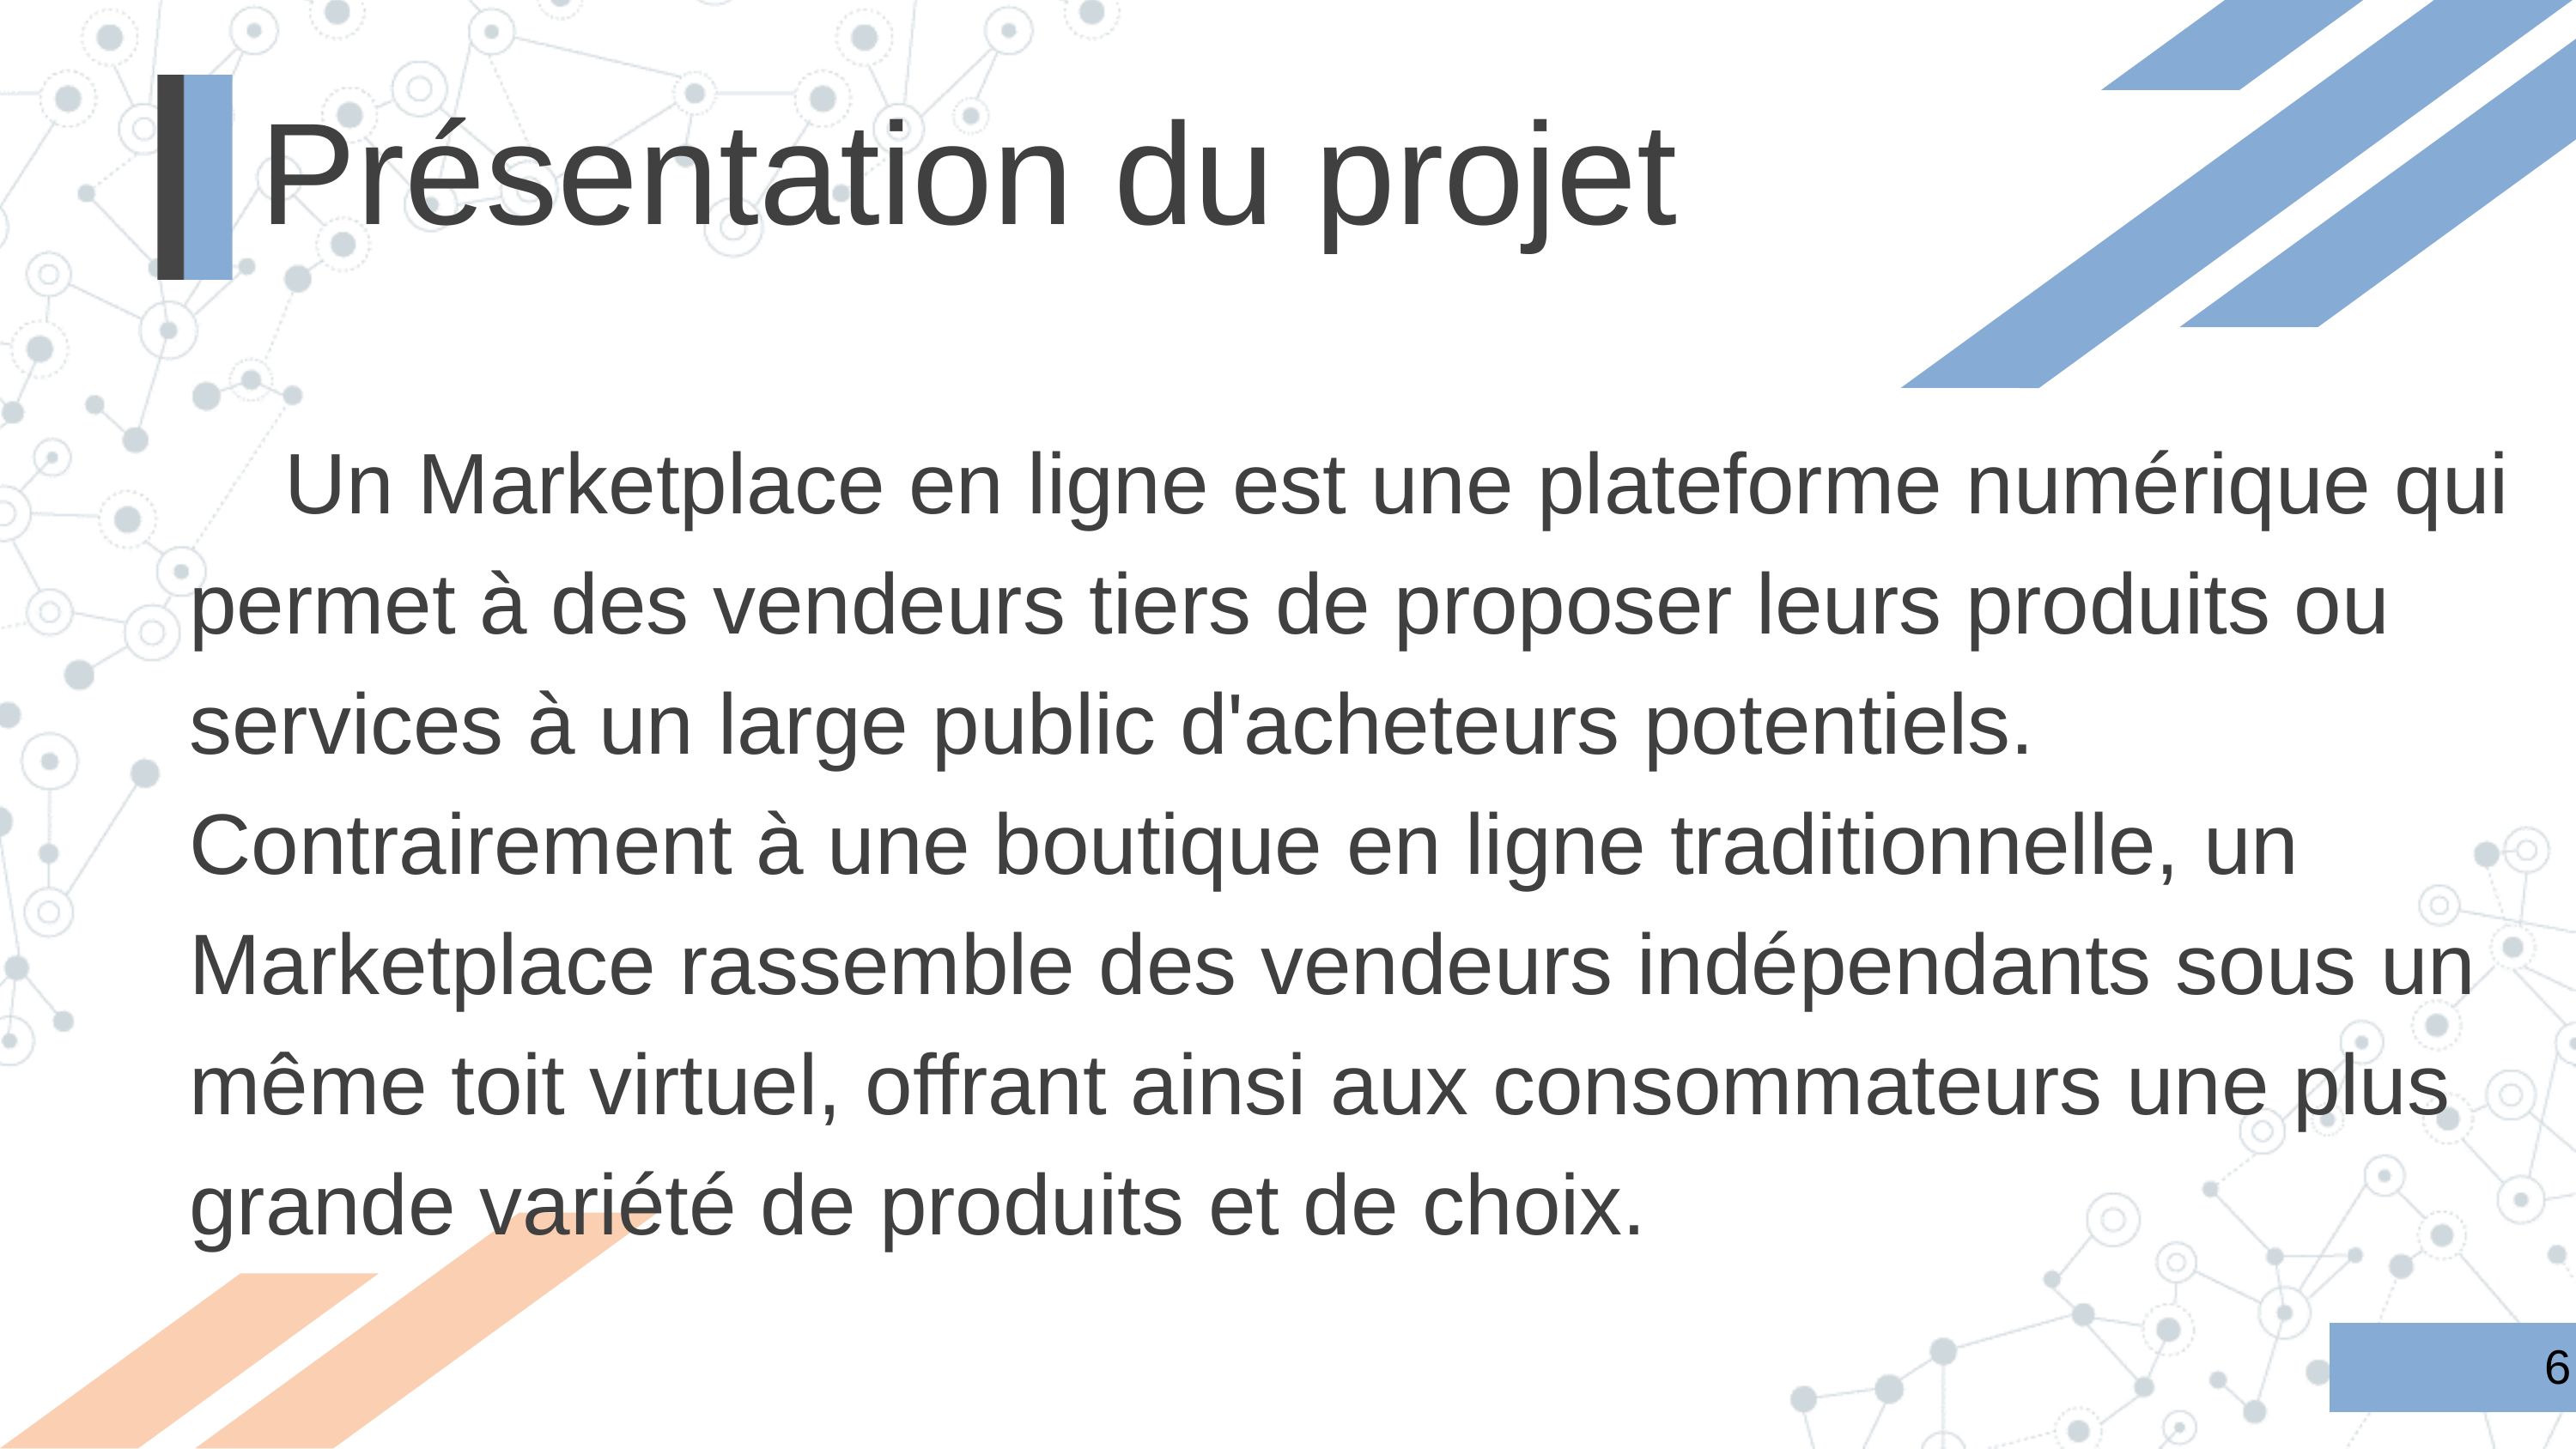

Présentation du projet

    Un Marketplace en ligne est une plateforme numérique qui permet à des vendeurs tiers de proposer leurs produits ou services à un large public d'acheteurs potentiels. Contrairement à une boutique en ligne traditionnelle, un Marketplace rassemble des vendeurs indépendants sous un même toit virtuel, offrant ainsi aux consommateurs une plus grande variété de produits et de choix.

6